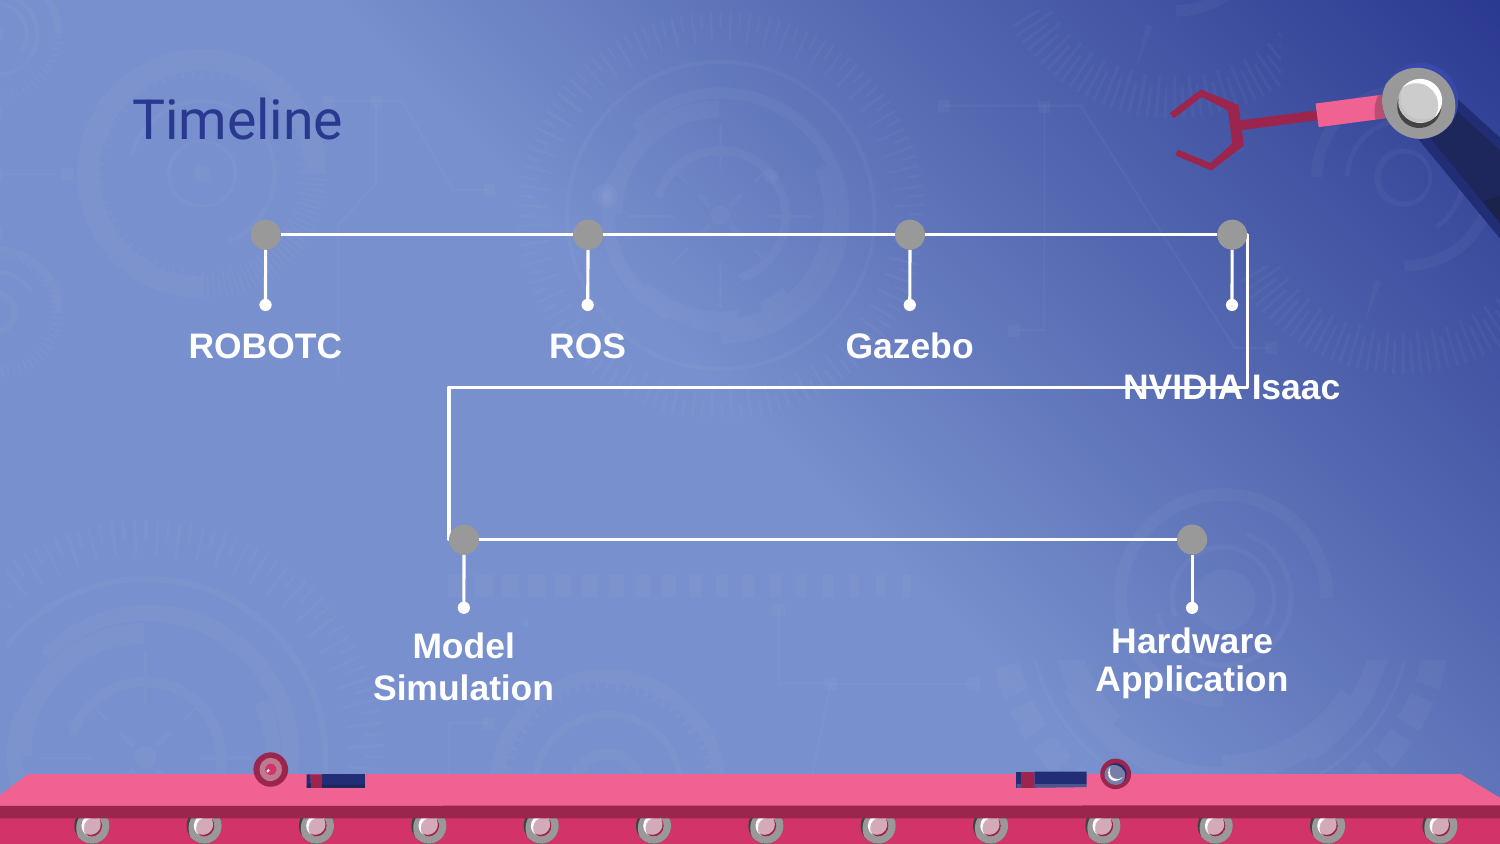

# Timeline

ROBOTC
ROS
Gazebo
NVIDIA Isaac

Model Simulation
Hardware Application